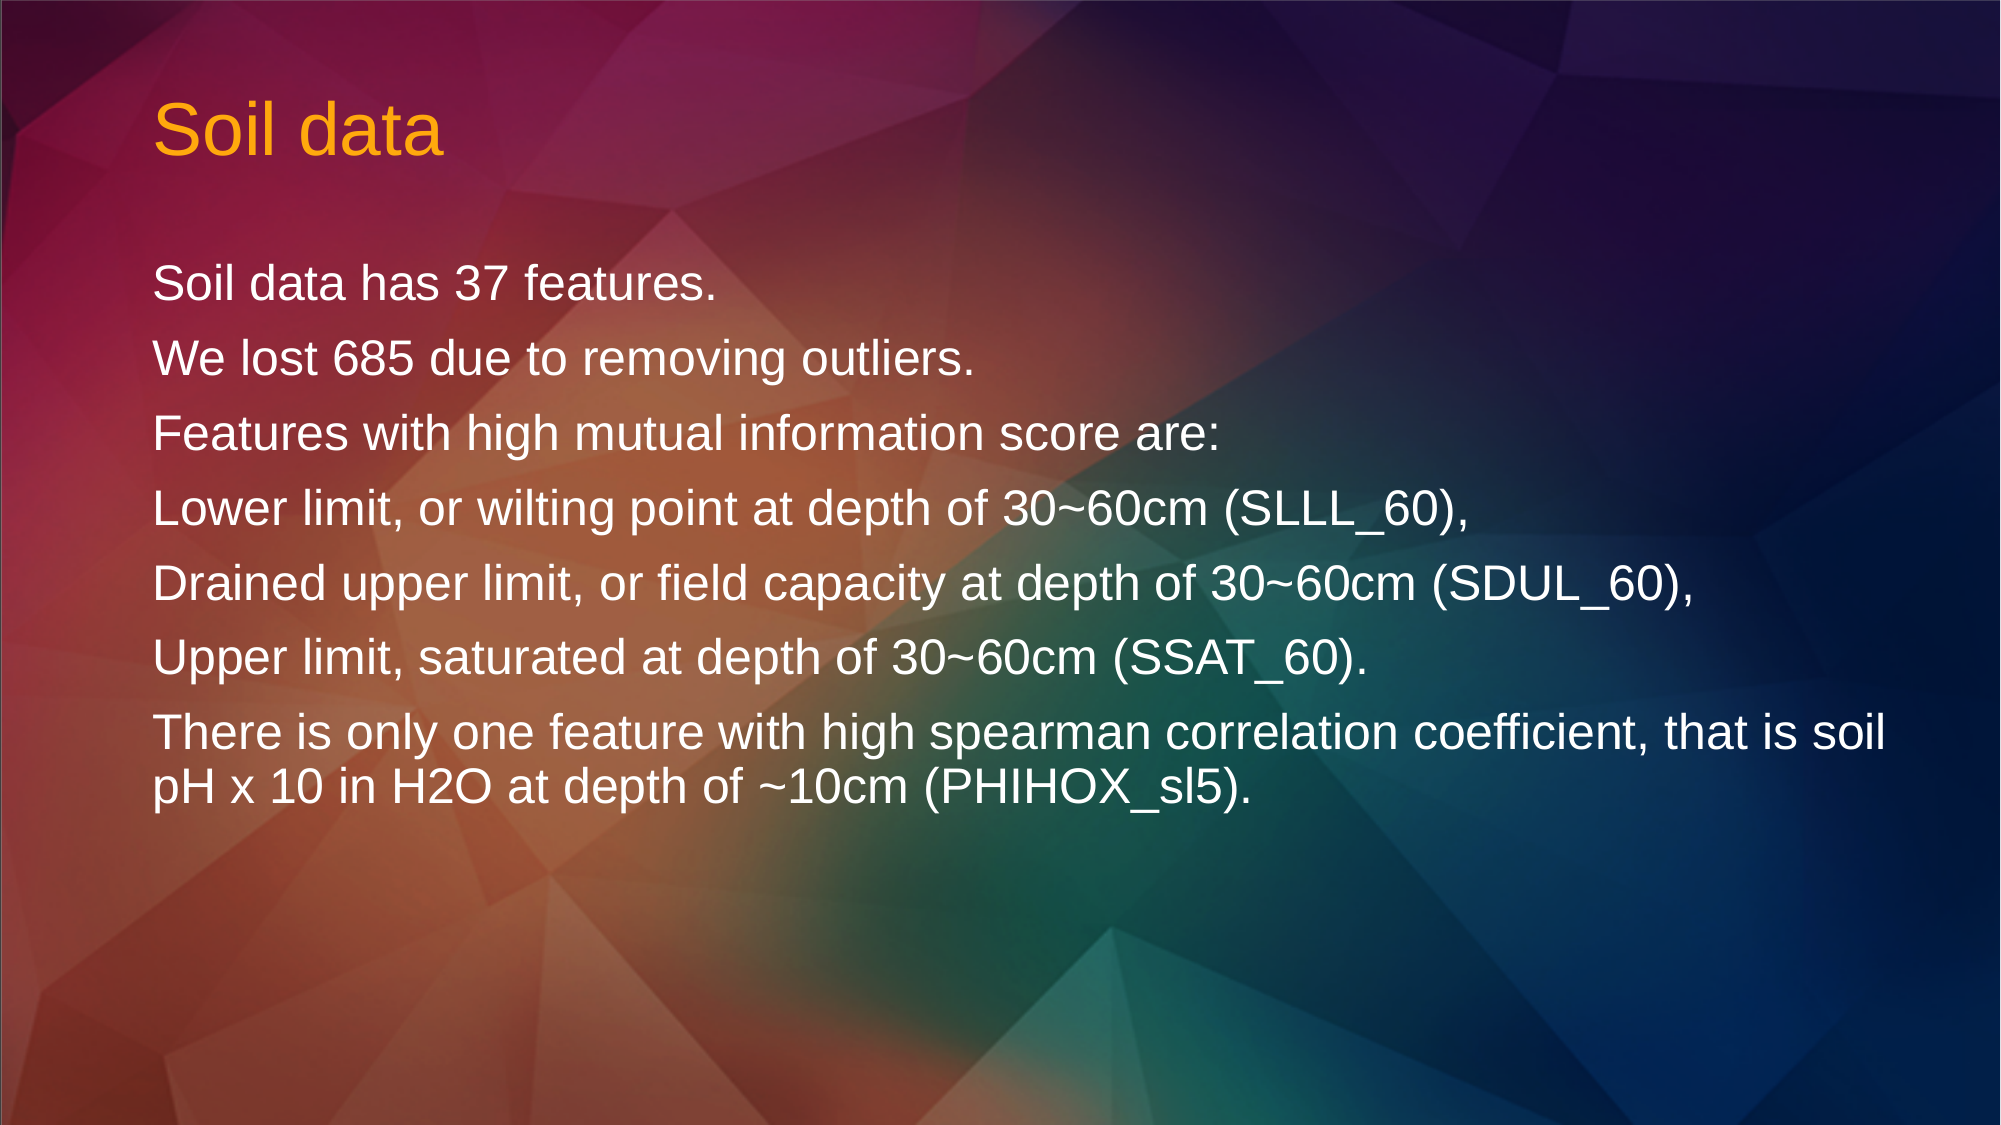

# Soil data
Soil data has 37 features.
We lost 685 due to removing outliers.
Features with high mutual information score are:
Lower limit, or wilting point at depth of 30~60cm (SLLL_60),
Drained upper limit, or field capacity at depth of 30~60cm (SDUL_60),
Upper limit, saturated at depth of 30~60cm (SSAT_60).
There is only one feature with high spearman correlation coefficient, that is soil pH x 10 in H2O at depth of ~10cm (PHIHOX_sl5).